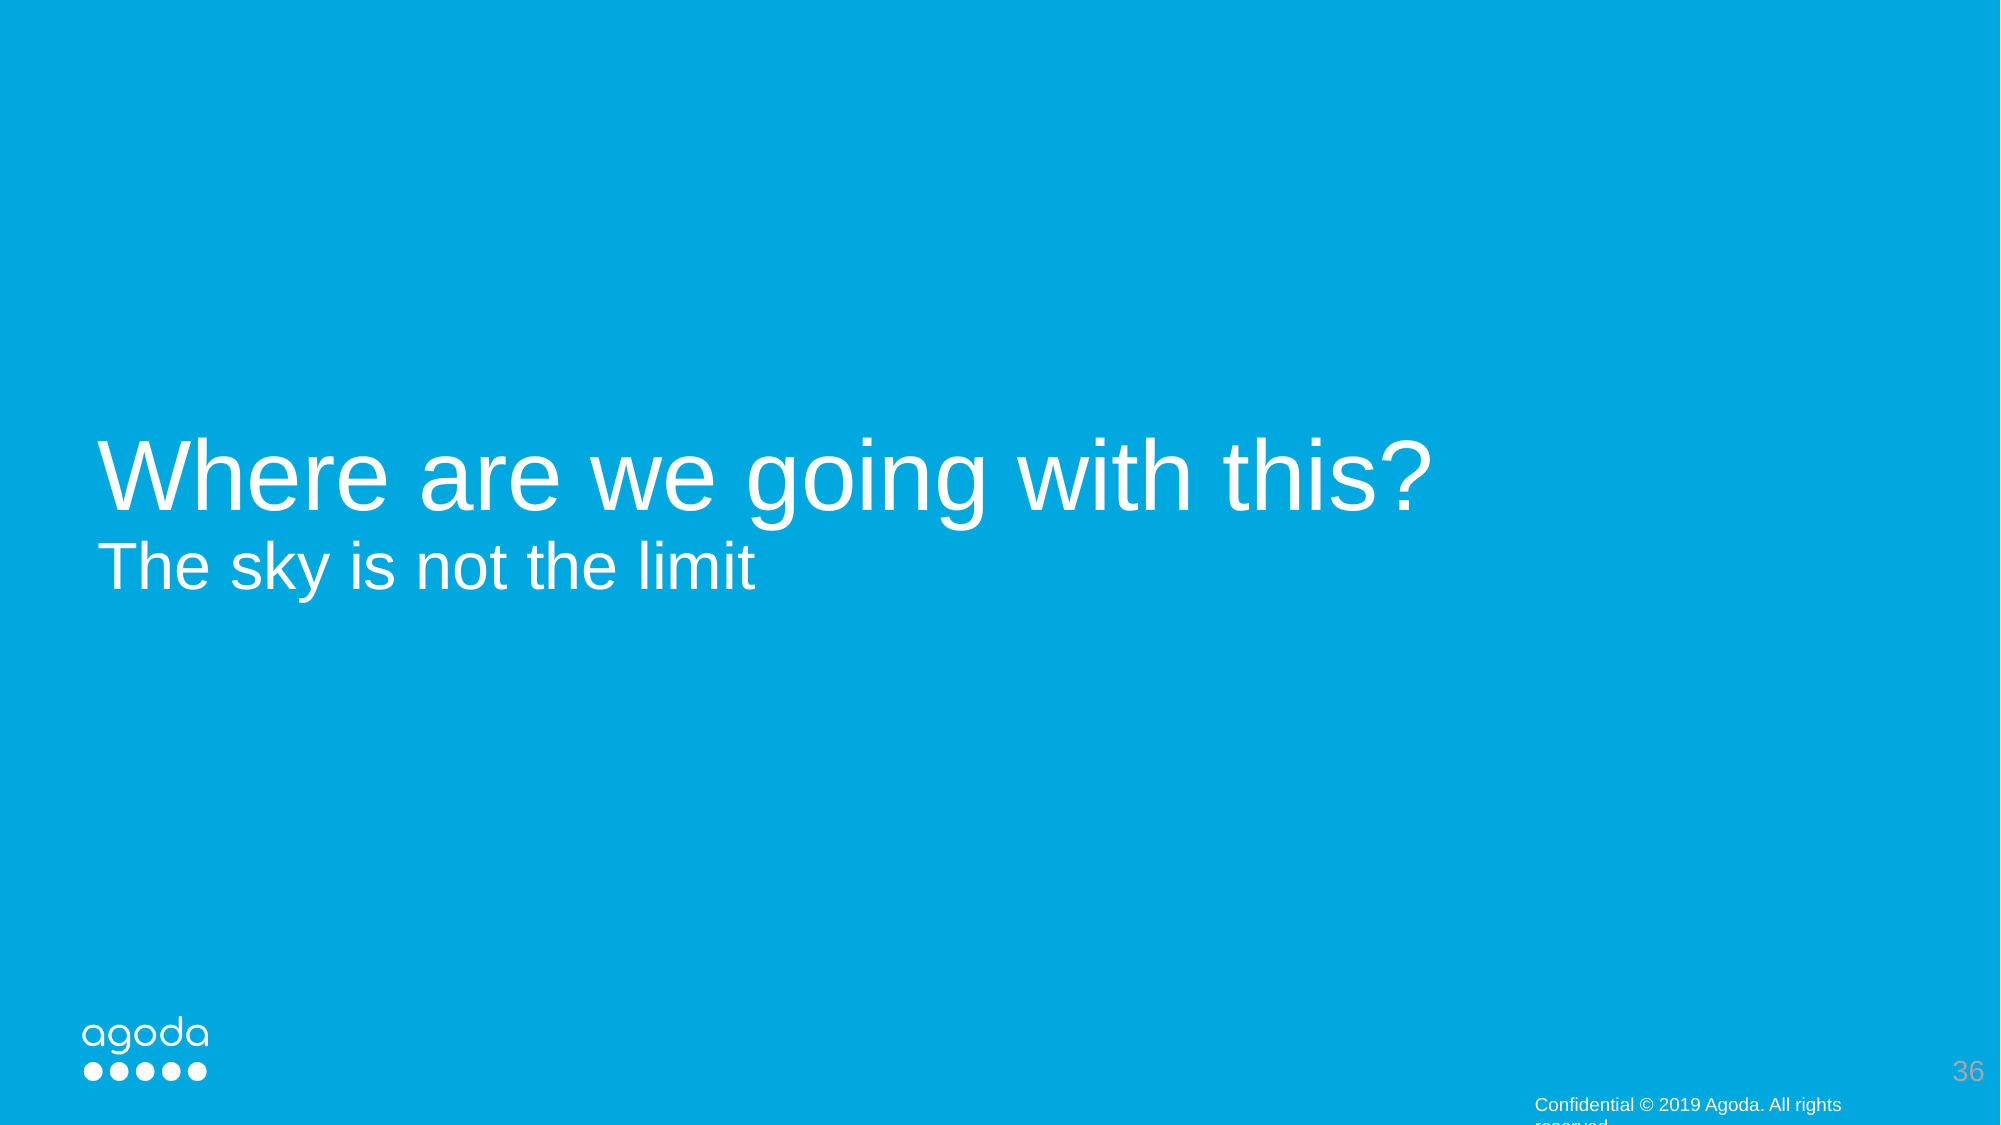

# Where are we going with this?
The sky is not the limit
36